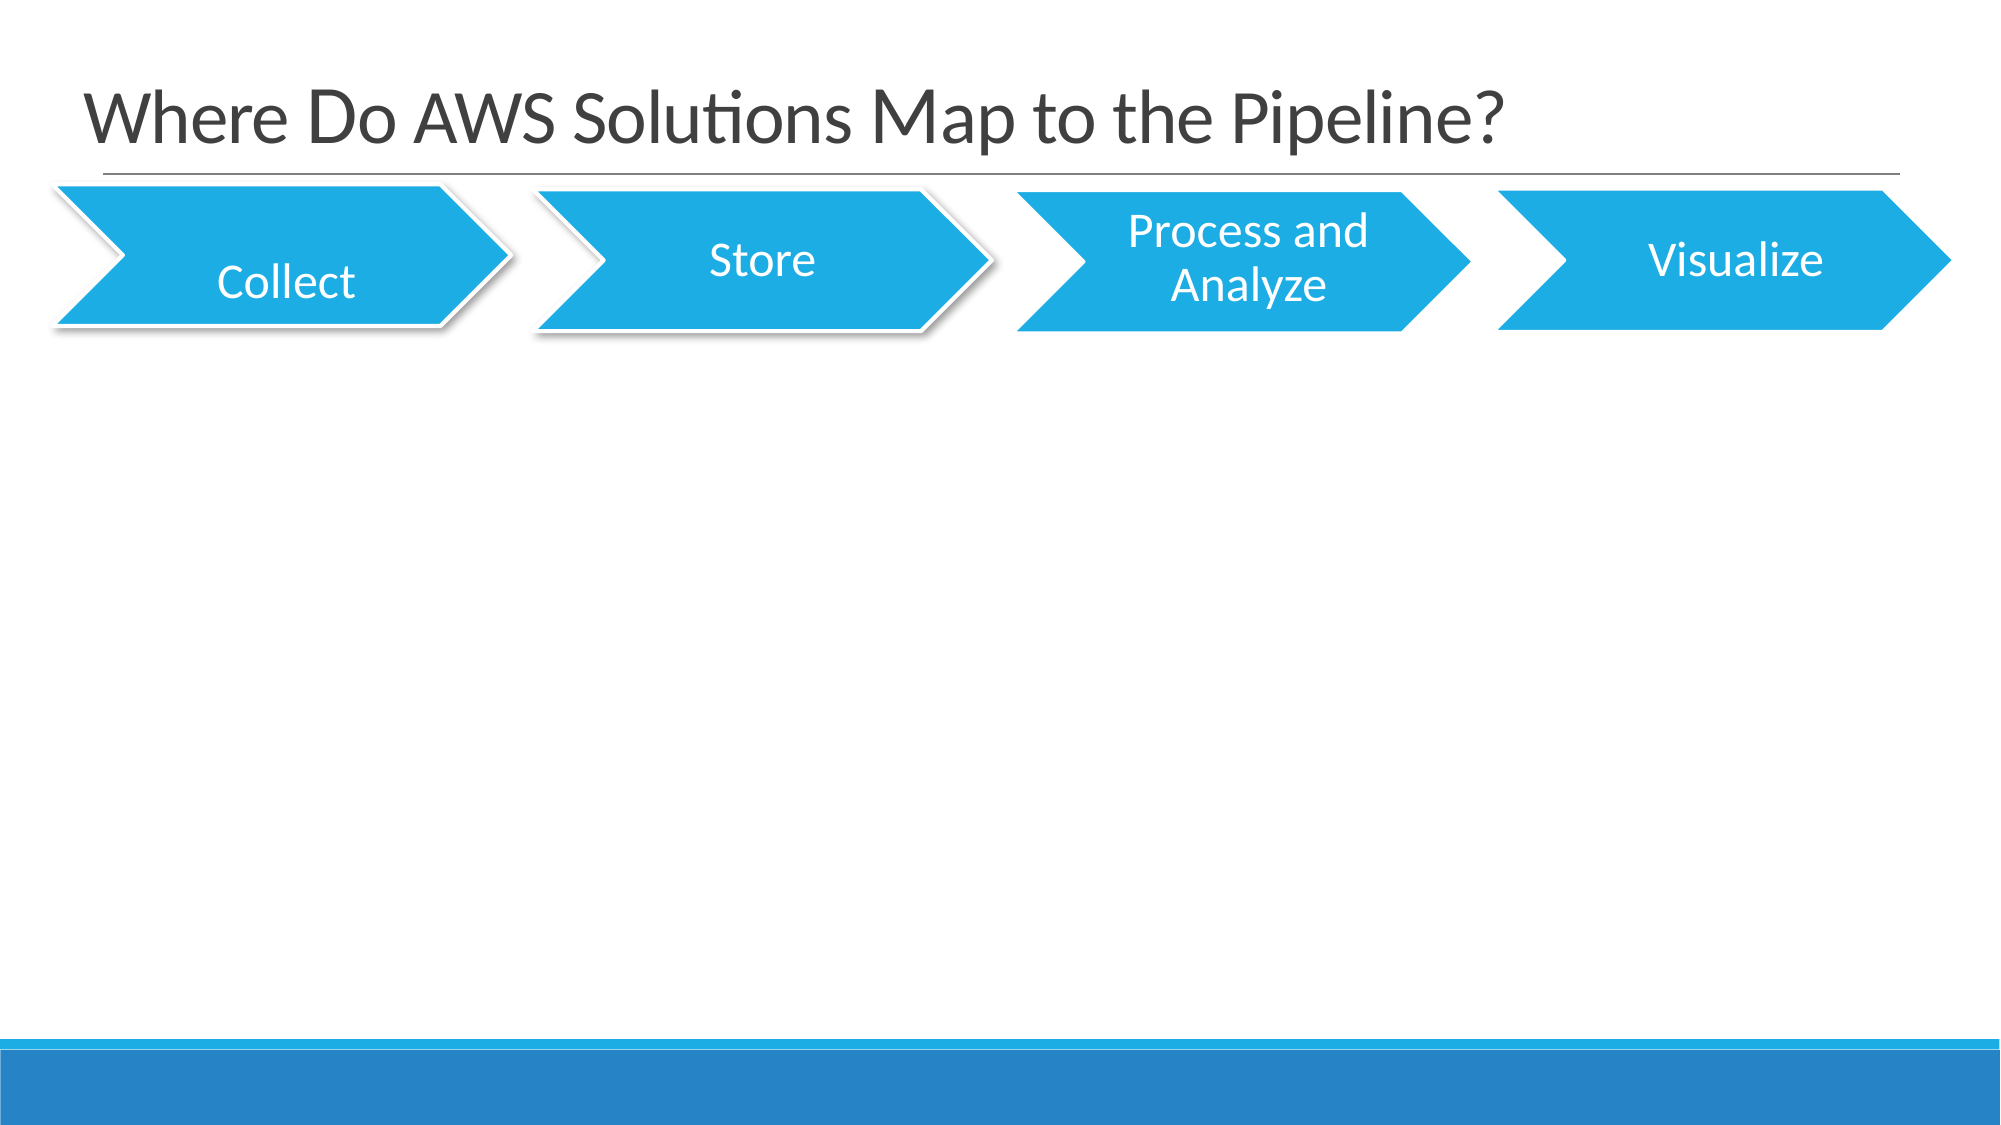

# Where Do AWS Solutions Map to the Pipeline?

Process and Analyze

Store

Visualize
Collect